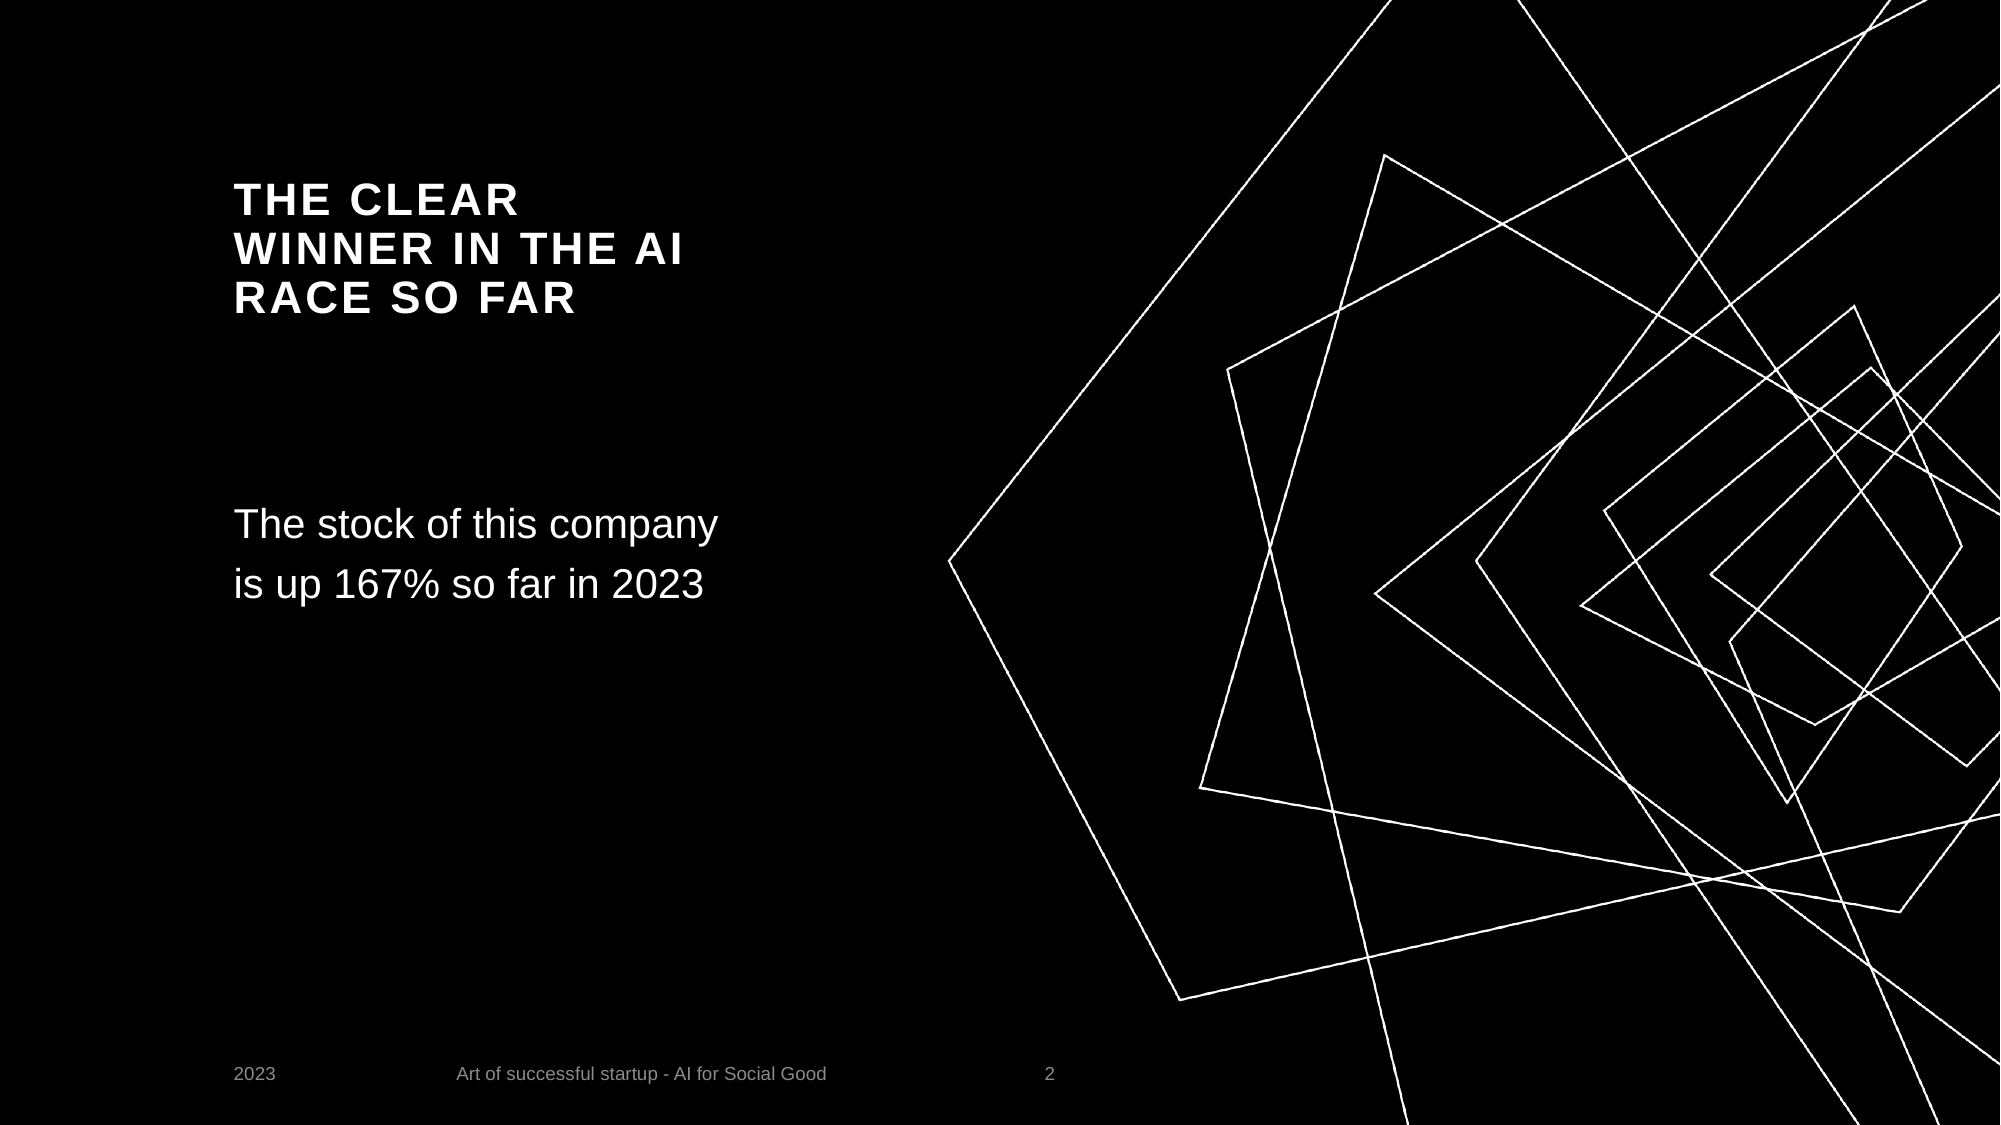

# the clear winner in the AI race so far
The stock of this company is up 167% so far in 2023
Art of successful startup - AI for Social Good
2023
2